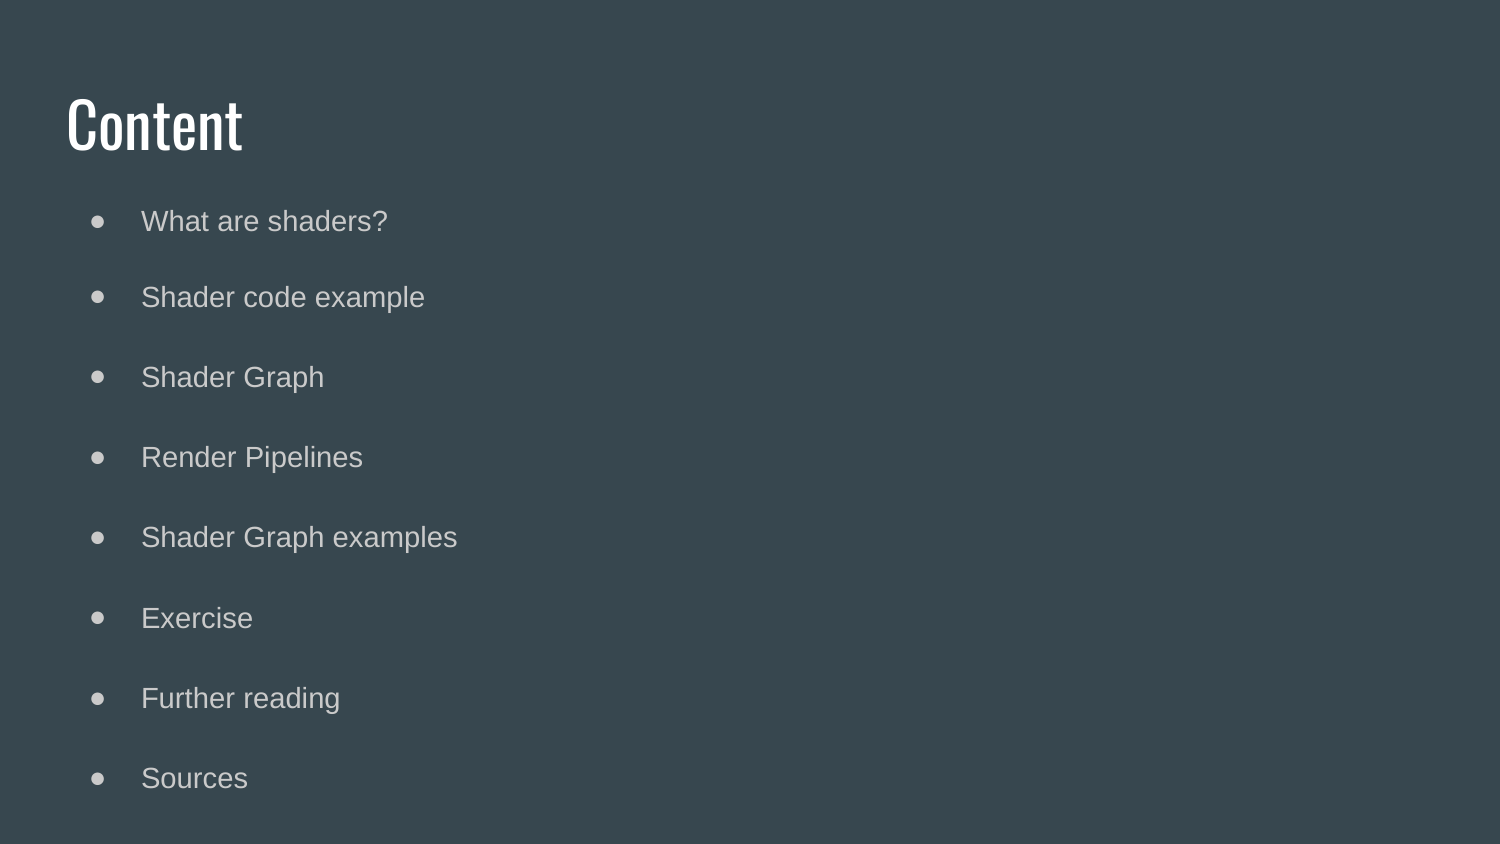

# Content
What are shaders?
Shader code example
Shader Graph
Render Pipelines
Shader Graph examples
Exercise
Further reading
Sources